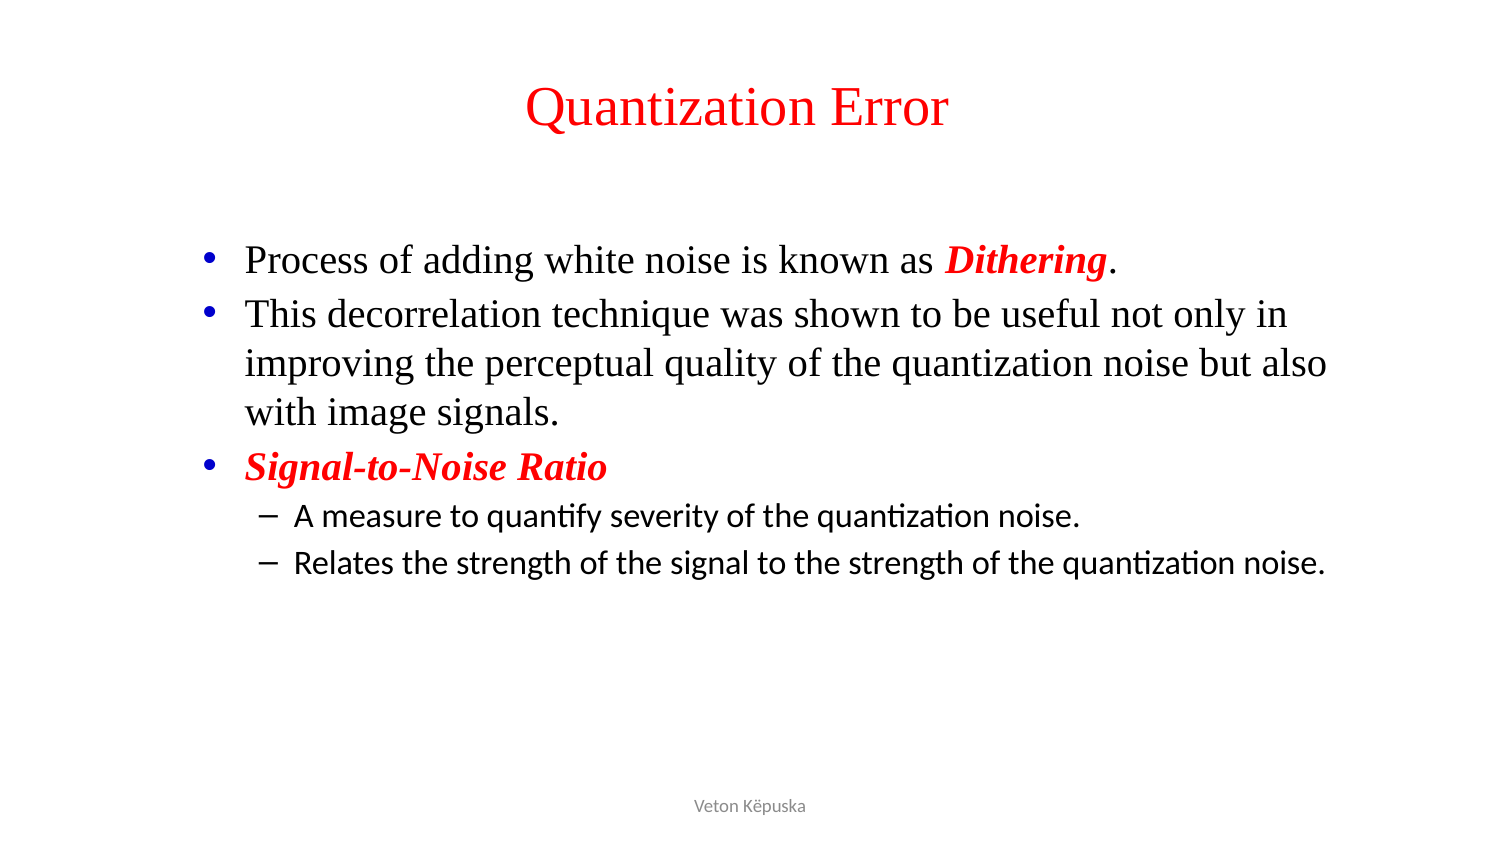

# Quantization Error
Process of adding white noise is known as Dithering.
This decorrelation technique was shown to be useful not only in improving the perceptual quality of the quantization noise but also with image signals.
Signal-to-Noise Ratio
A measure to quantify severity of the quantization noise.
Relates the strength of the signal to the strength of the quantization noise.

Veton Këpuska
144